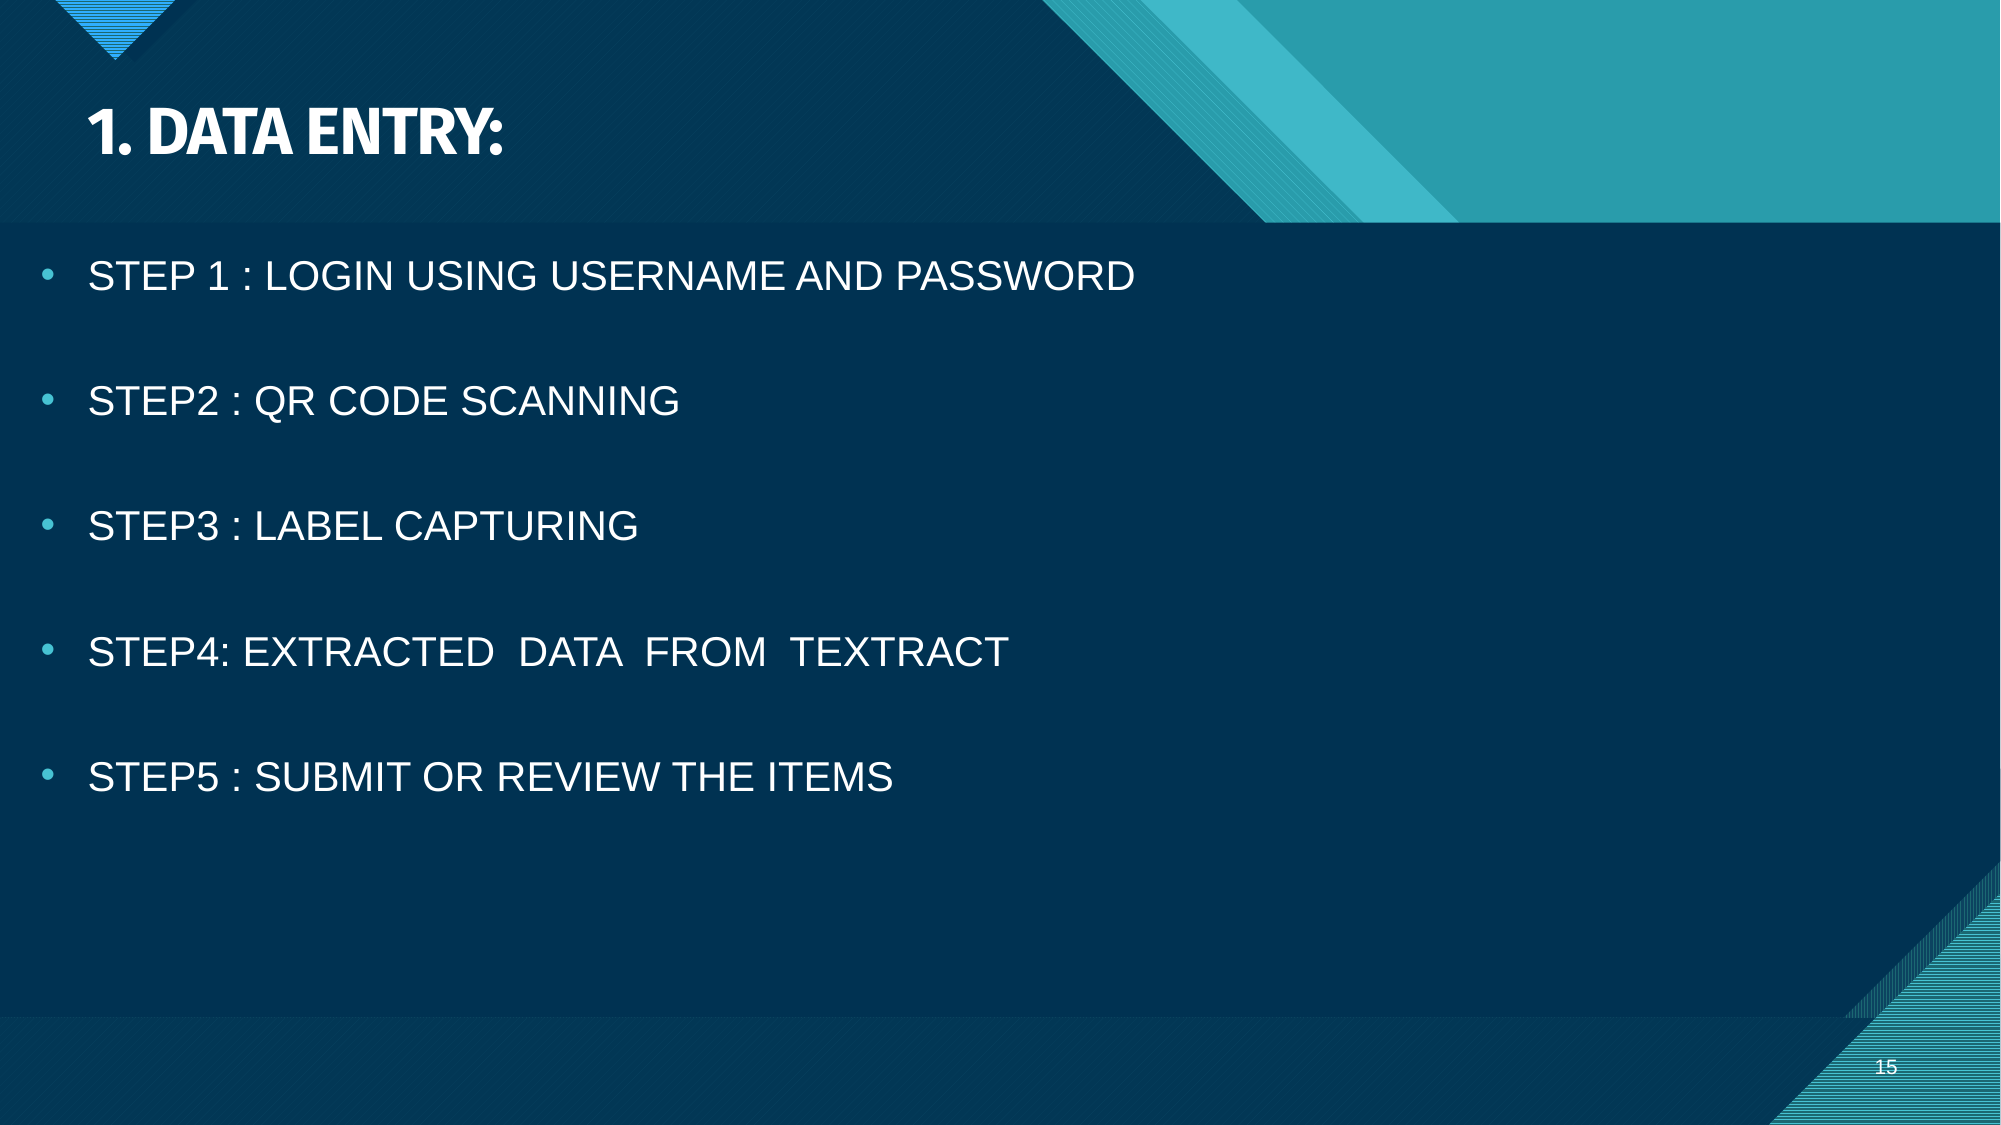

# 1. DATA ENTRY:
STEP 1 : LOGIN USING USERNAME AND PASSWORD

STEP2 : QR CODE SCANNING

STEP3 : LABEL CAPTURING

STEP4: EXTRACTED  DATA  FROM  TEXTRACT

STEP5 : SUBMIT OR REVIEW THE ITEMS

15